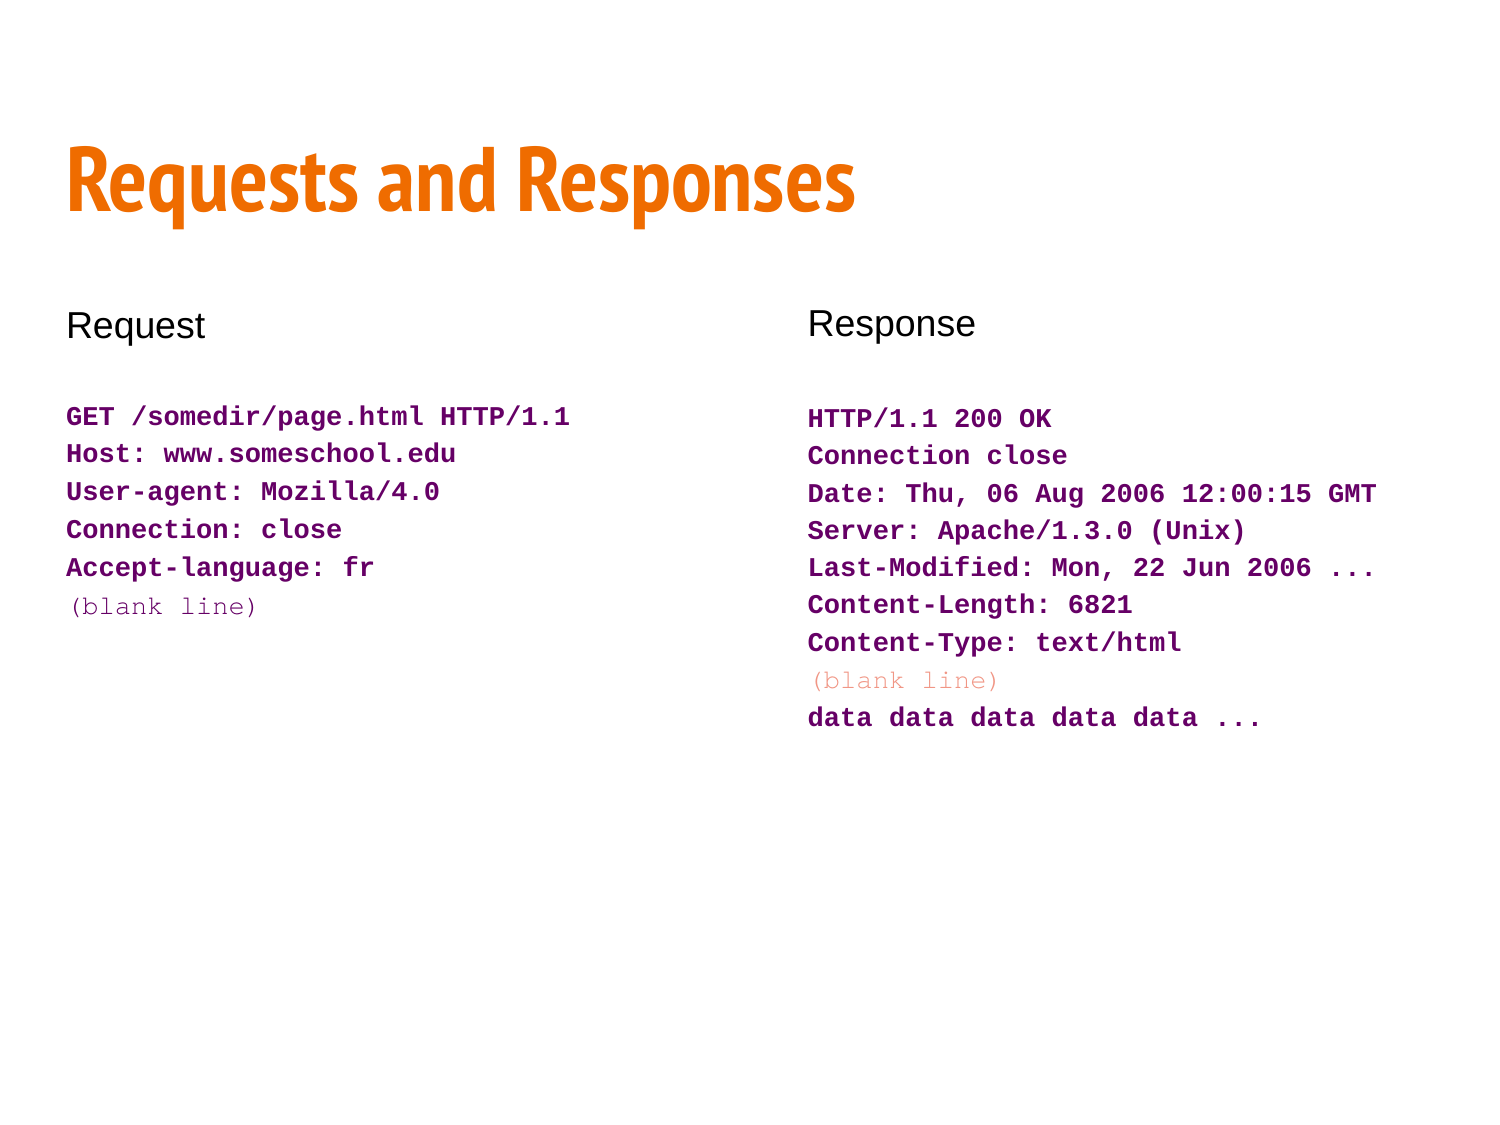

# Requests and Responses

Request

GET /somedir/page.html HTTP/1.1
Host: www.someschool.edu
User-agent: Mozilla/4.0
Connection: close
Accept-language: fr
(blank line)
Response

HTTP/1.1 200 OK
Connection close
Date: Thu, 06 Aug 2006 12:00:15 GMT
Server: Apache/1.3.0 (Unix)
Last-Modified: Mon, 22 Jun 2006 ...
Content-Length: 6821
Content-Type: text/html
(blank line)
data data data data data ...